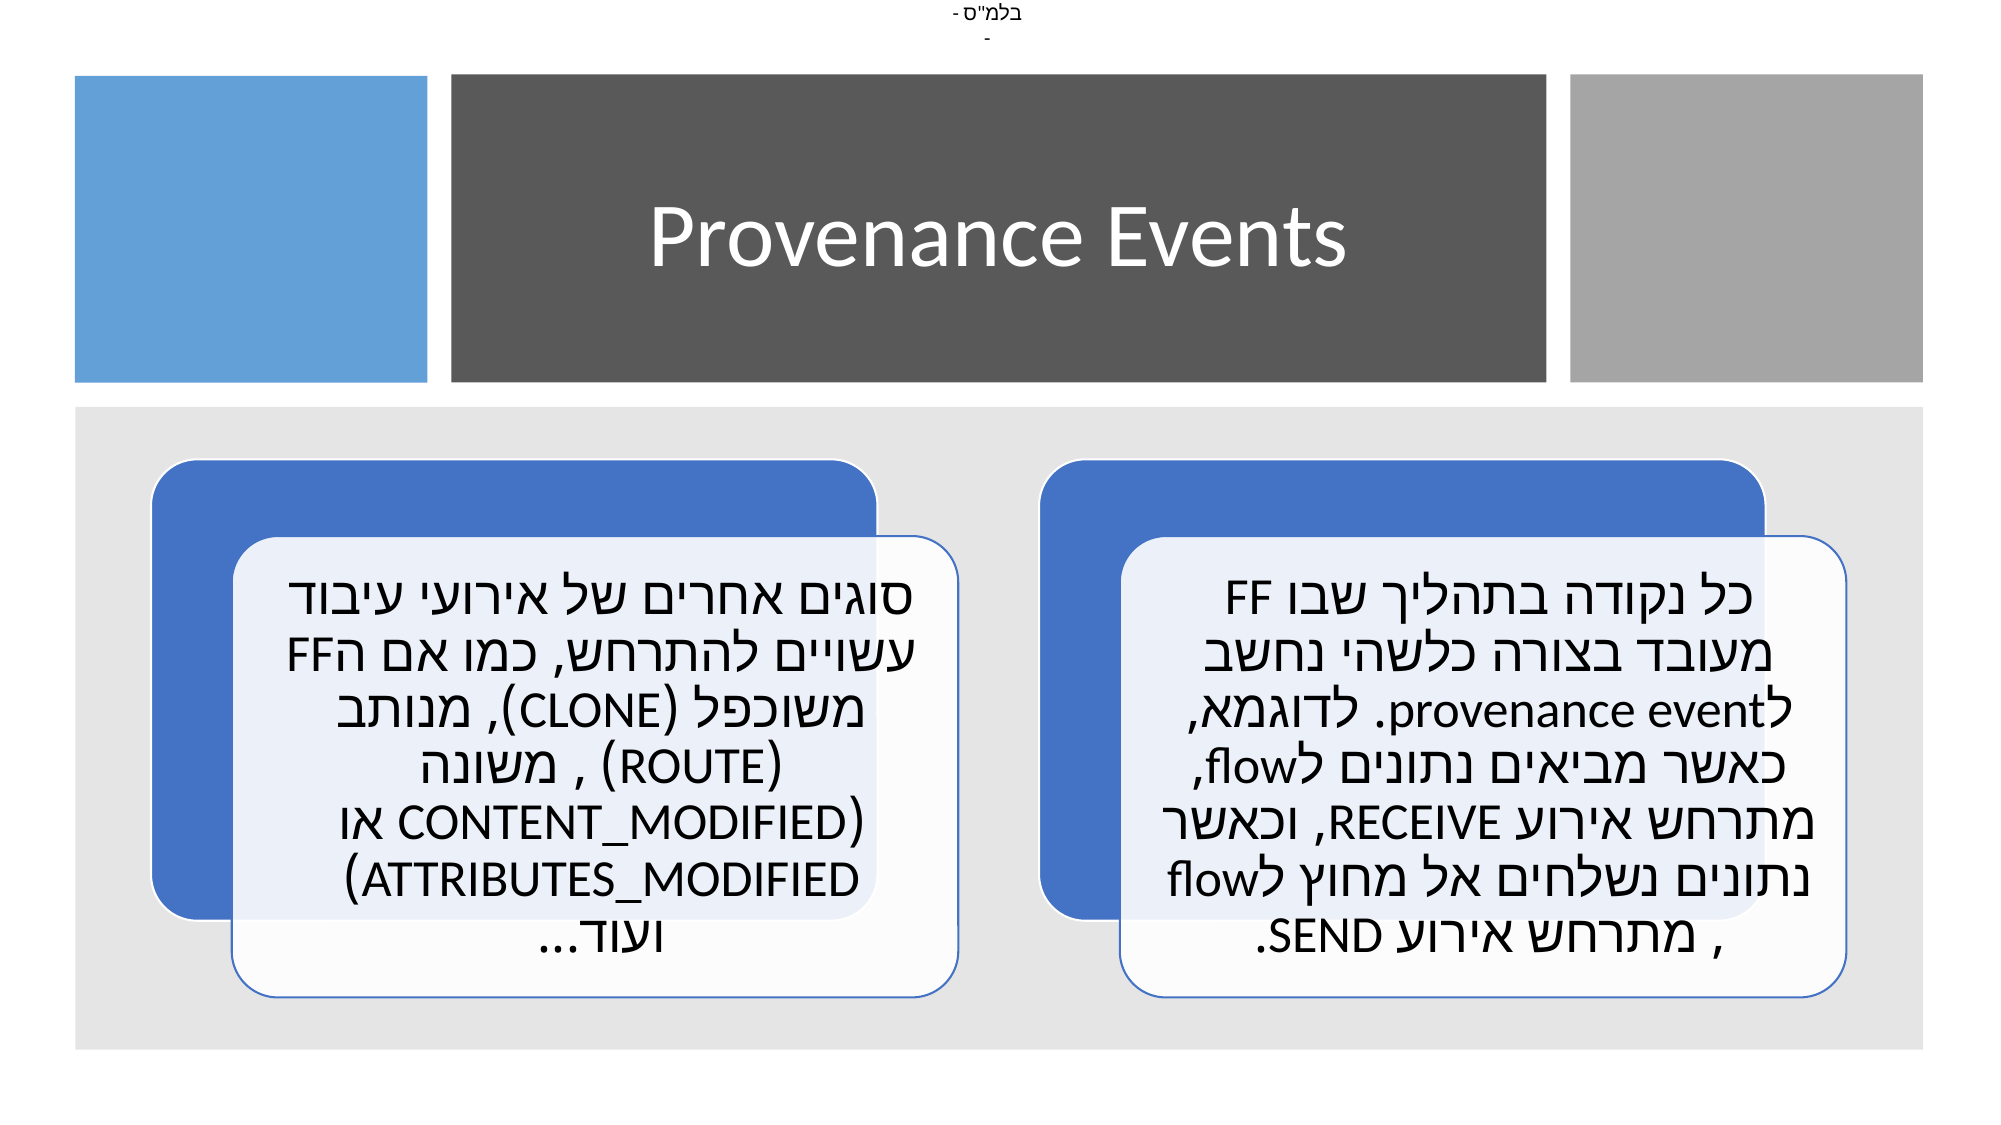

# Provenance Events

סוגים אחרים של אירועי עיבוד עשויים להתרחש, כמו אם הFF משוכפל (CLONE), מנותב (ROUTE) , משונה (CONTENT_MODIFIED או ATTRIBUTES_MODIFIED) ועוד...
כל נקודה בתהליך שבו FF מעובד בצורה כלשהי נחשב לprovenance event. לדוגמא, כאשר מביאים נתונים לflow, מתרחש אירוע RECEIVE, וכאשר נתונים נשלחים אל מחוץ לflow , מתרחש אירוע SEND.